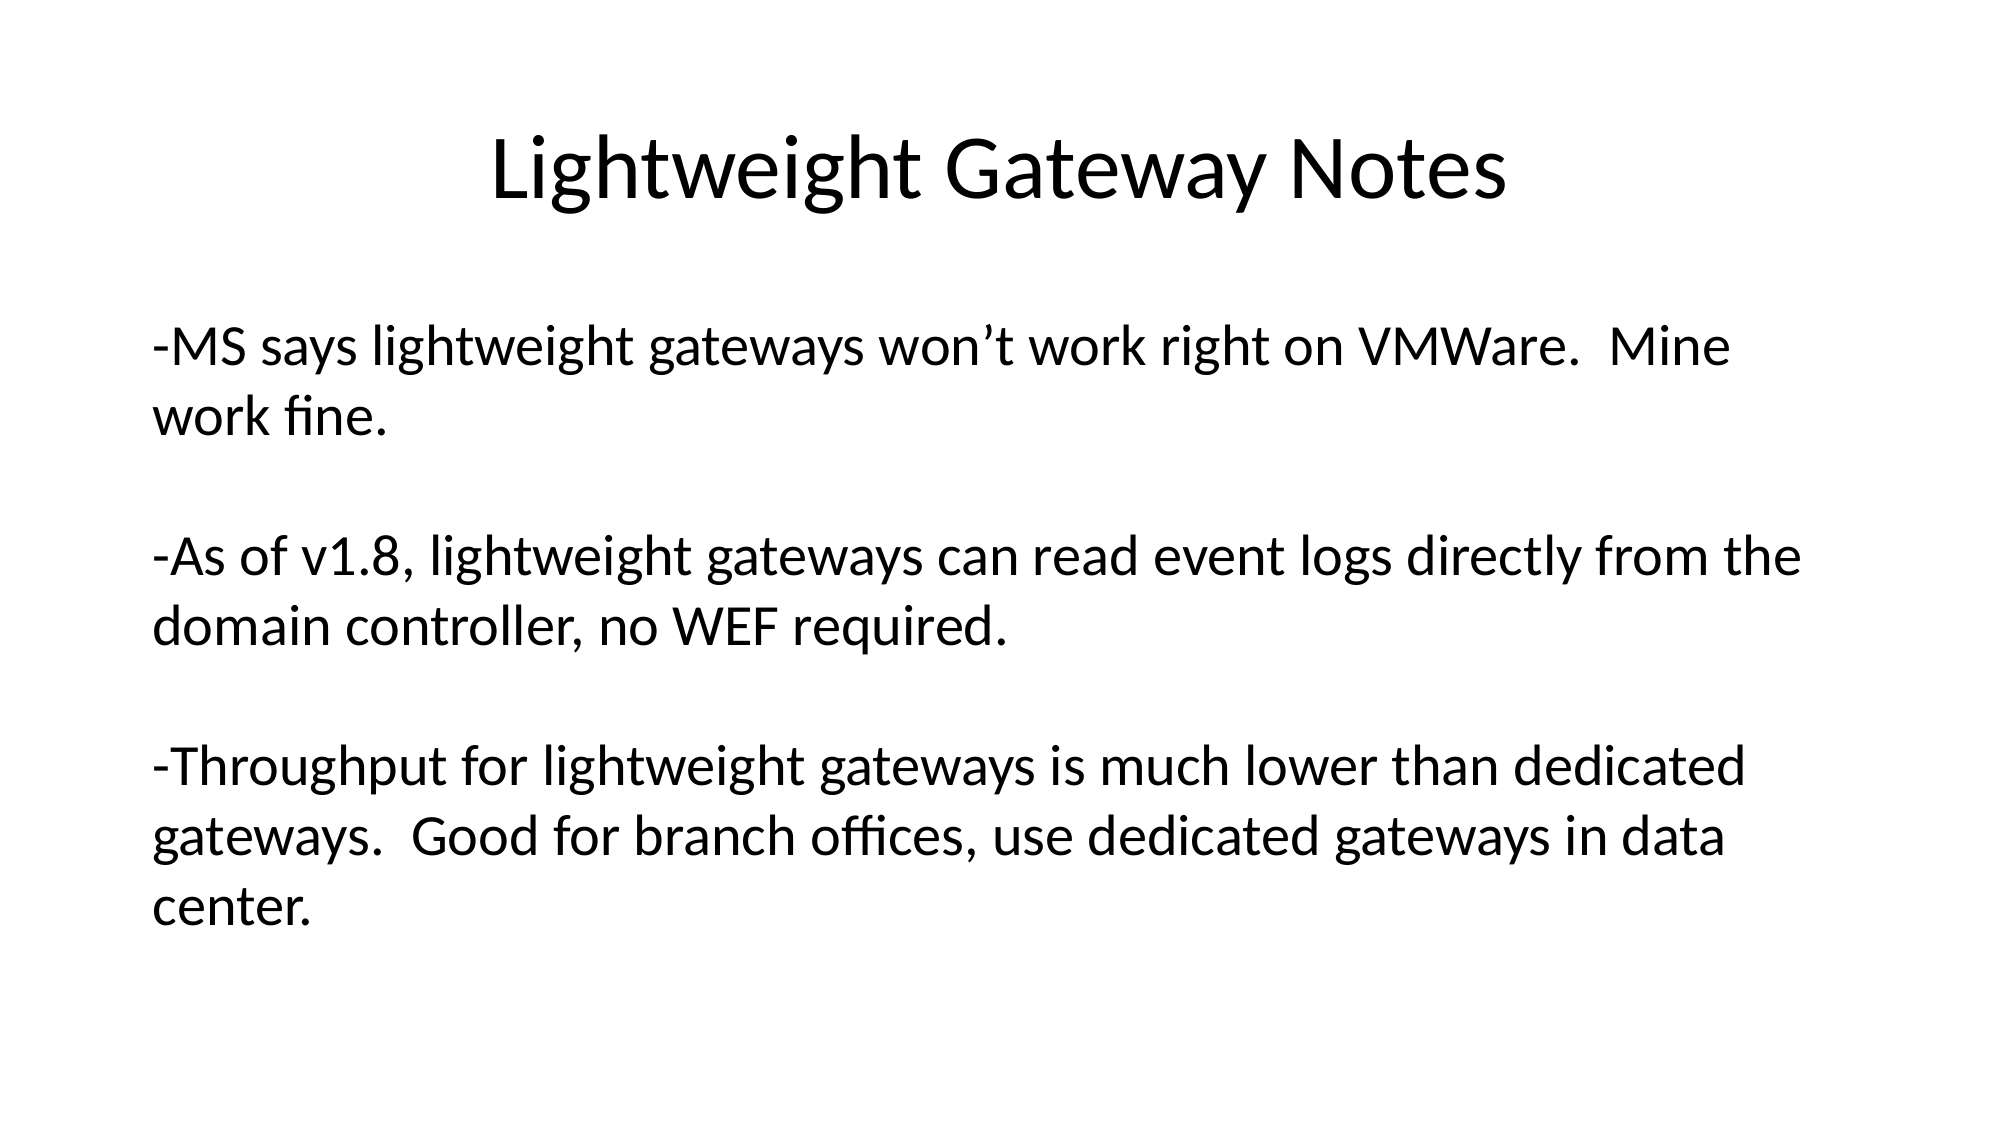

# Lightweight Gateway Notes
-MS says lightweight gateways won’t work right on VMWare.  Mine work fine.

-As of v1.8, lightweight gateways can read event logs directly from the domain controller, no WEF required.

-Throughput for lightweight gateways is much lower than dedicated gateways.  Good for branch offices, use dedicated gateways in data center.